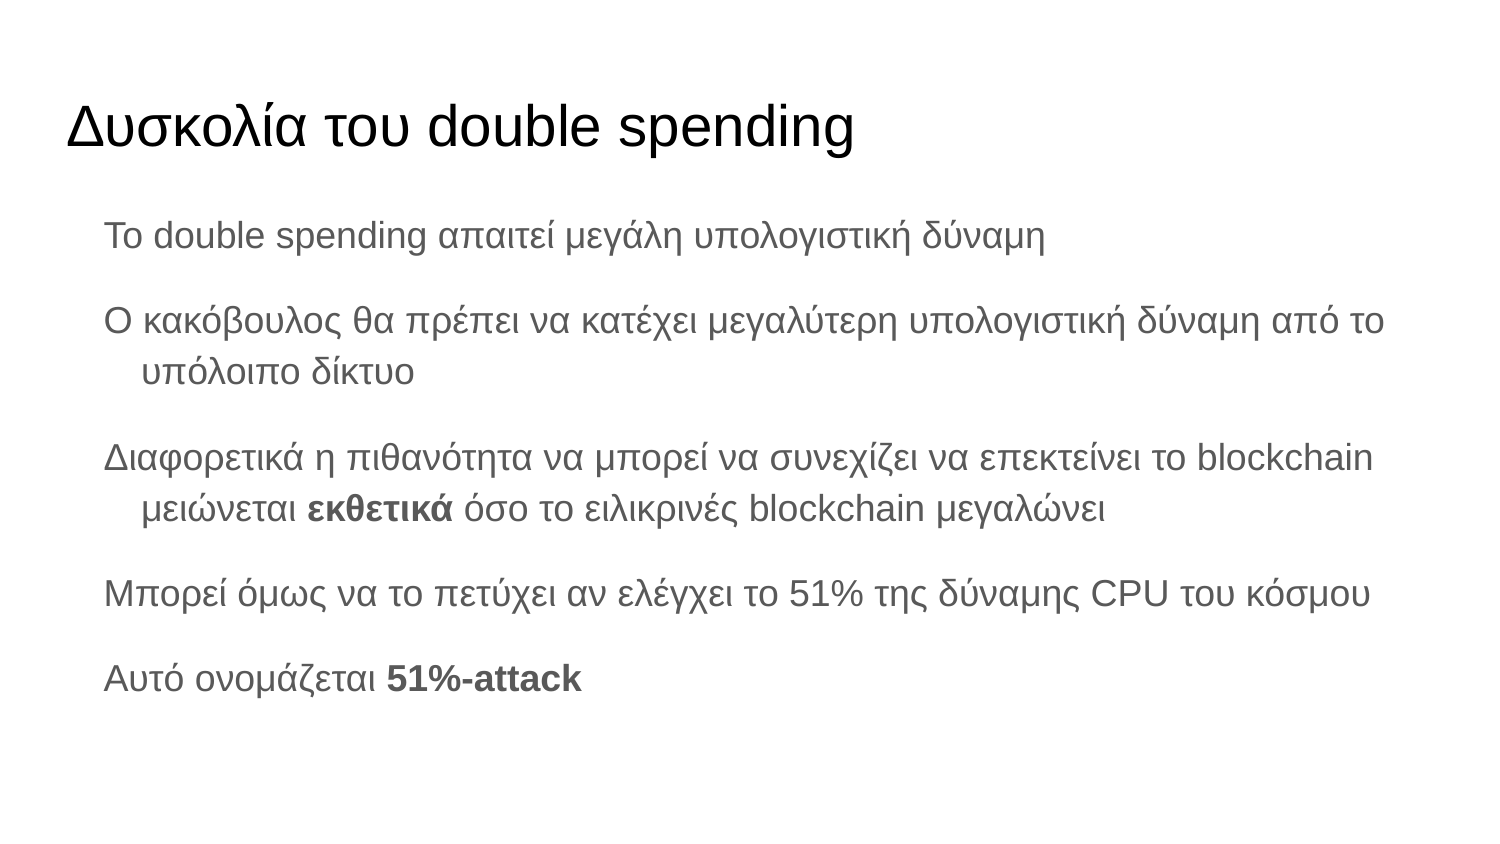

# Δυσκολία του double spending
Το double spending απαιτεί μεγάλη υπολογιστική δύναμη
Ο κακόβουλος θα πρέπει να κατέχει μεγαλύτερη υπολογιστική δύναμη από το υπόλοιπο δίκτυο
Διαφορετικά η πιθανότητα να μπορεί να συνεχίζει να επεκτείνει το blockchain μειώνεται εκθετικά όσο το ειλικρινές blockchain μεγαλώνει
Μπορεί όμως να το πετύχει αν ελέγχει το 51% της δύναμης CPU του κόσμου
Αυτό ονομάζεται 51%-attack